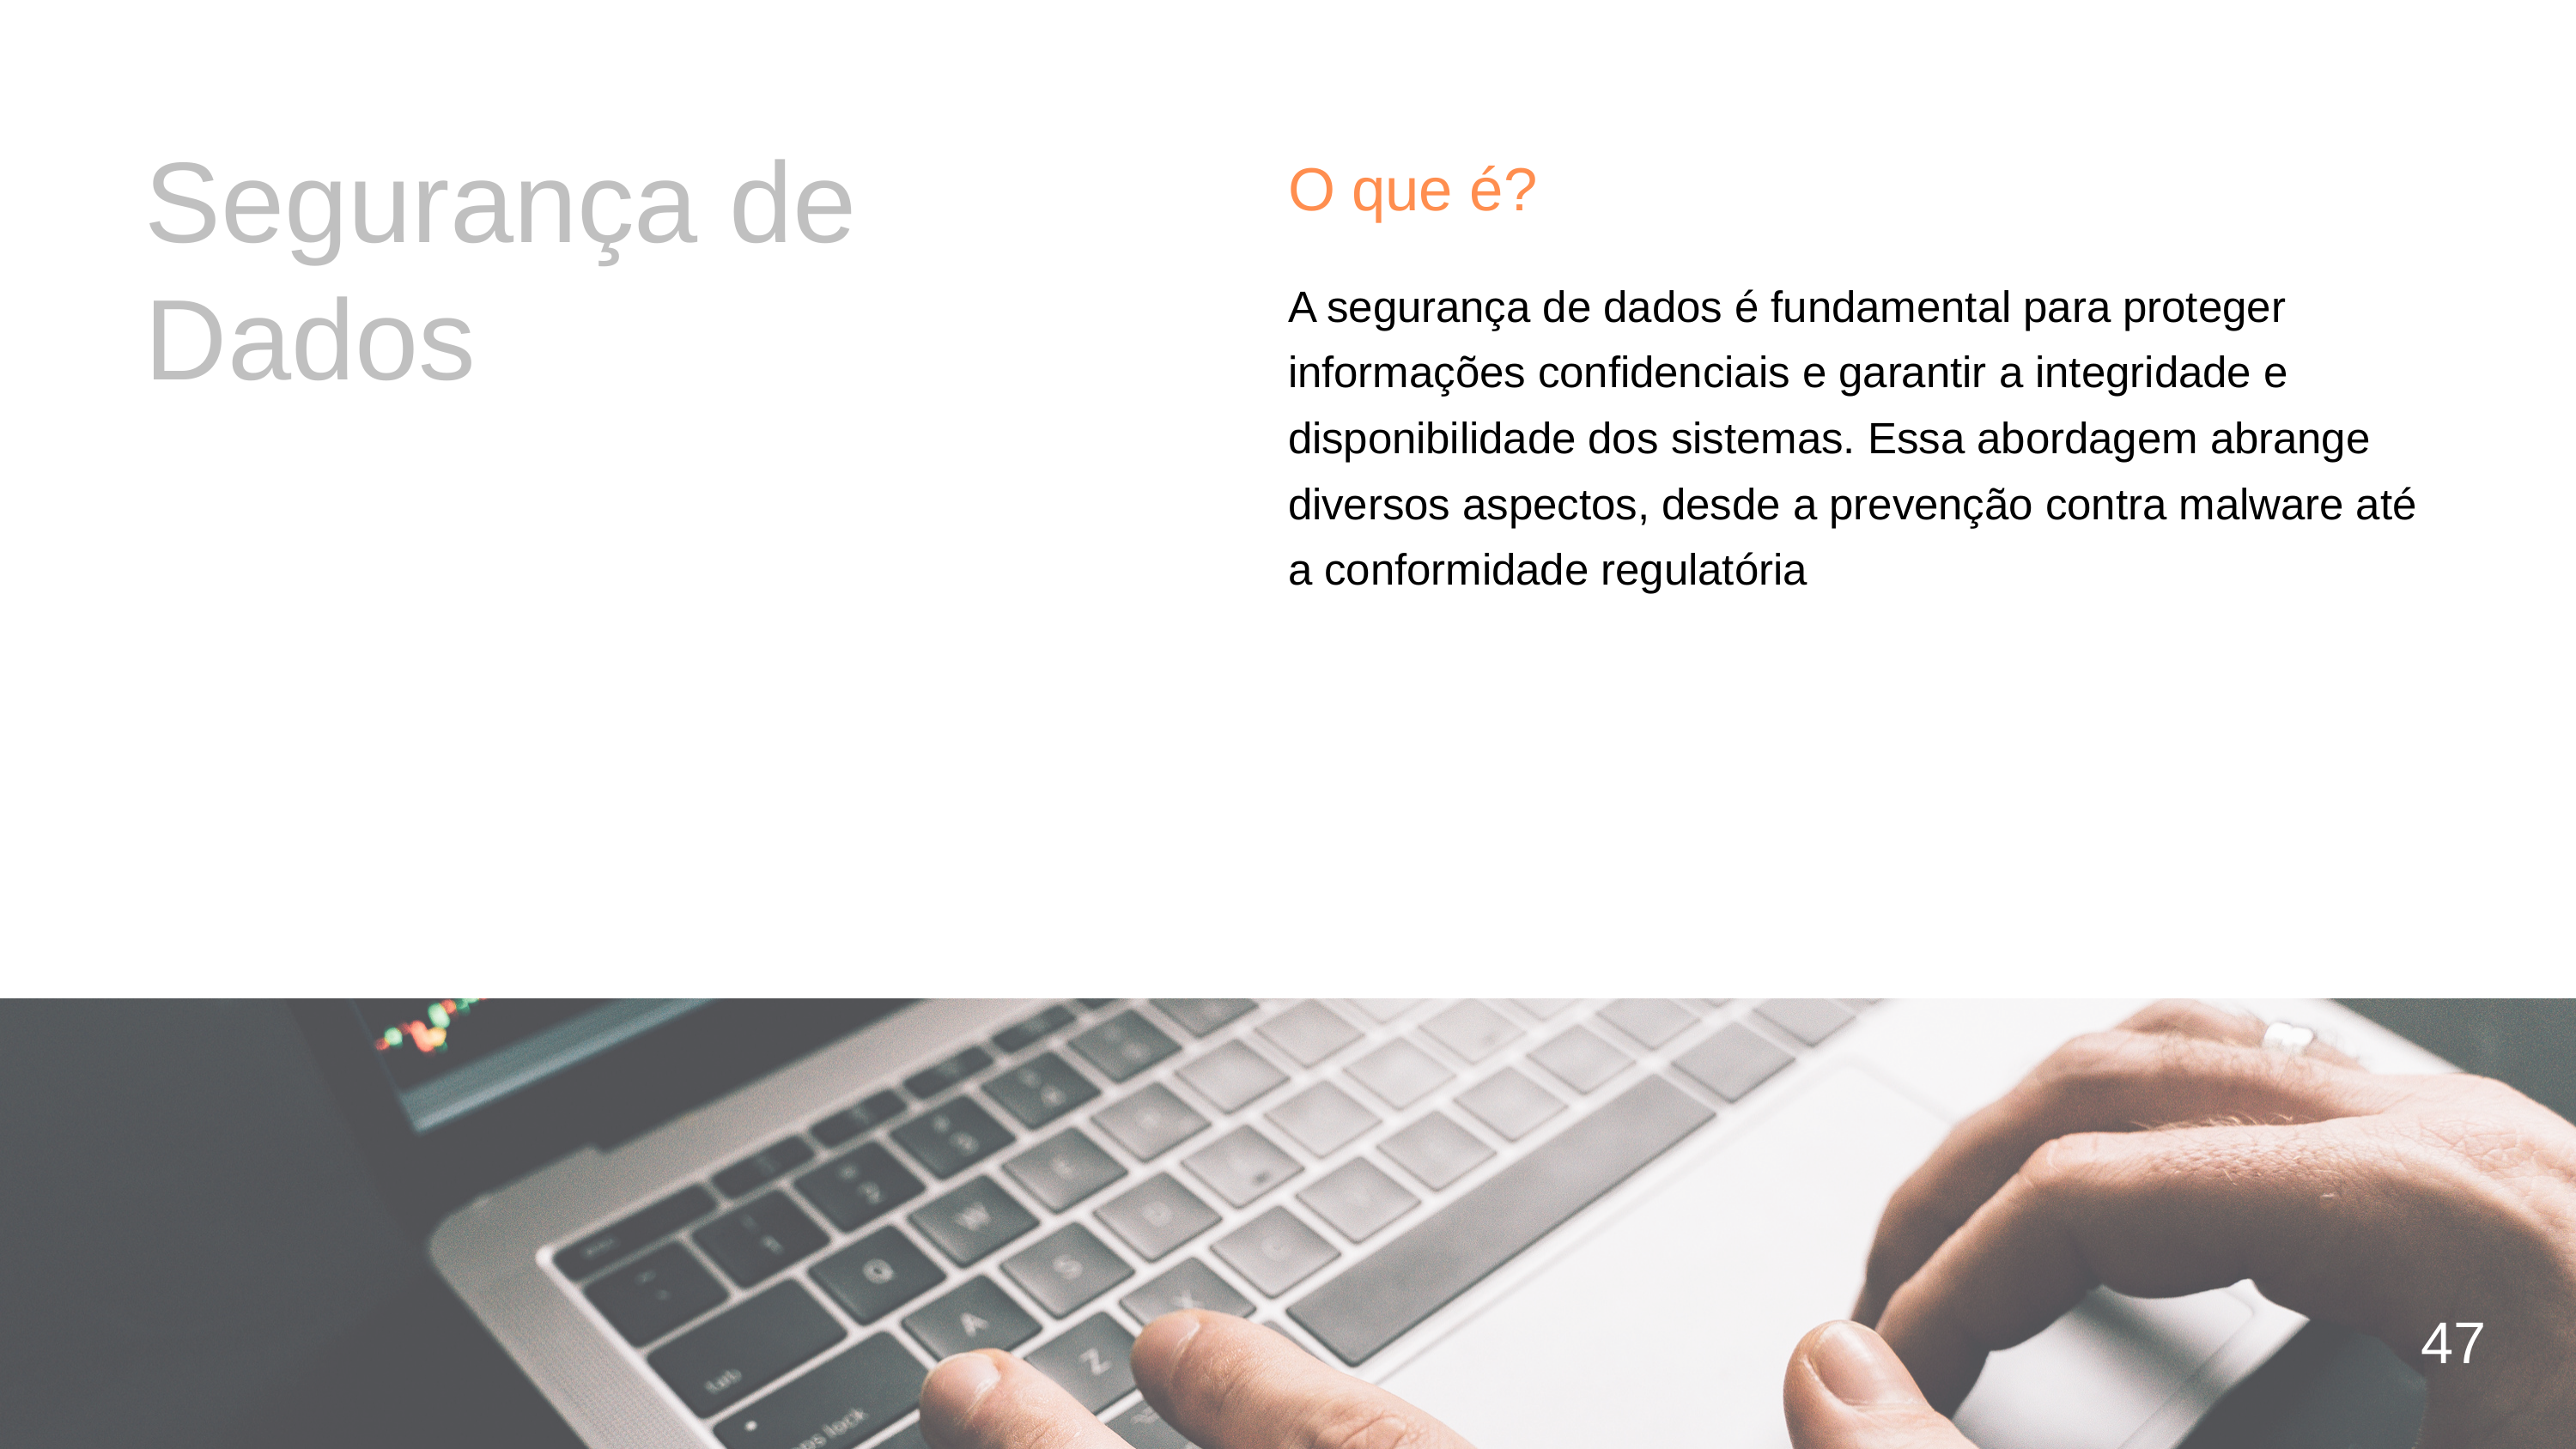

Segurança de Dados
O que é?
A segurança de dados é fundamental para proteger informações confidenciais e garantir a integridade e disponibilidade dos sistemas. Essa abordagem abrange diversos aspectos, desde a prevenção contra malware até a conformidade regulatória

47